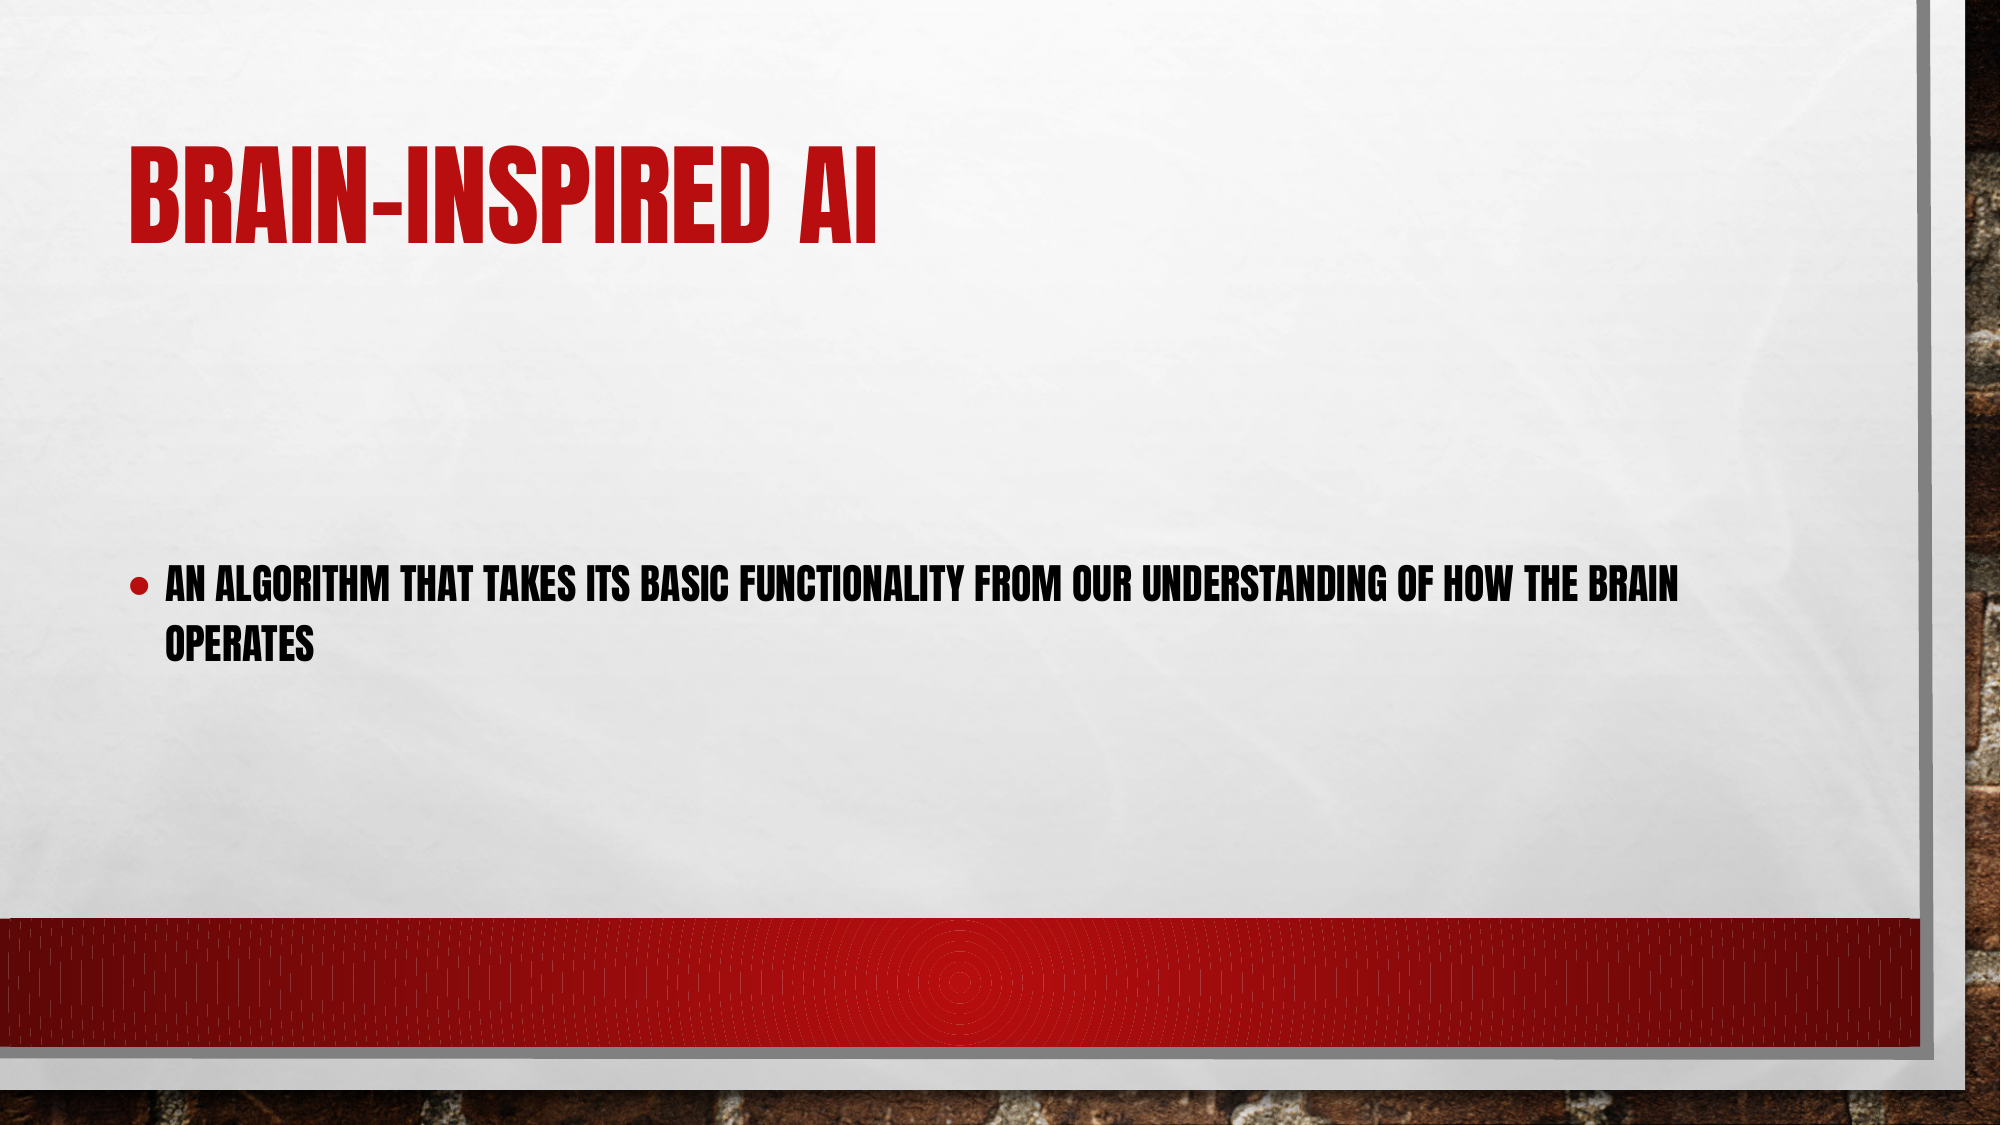

# Brain-Inspired AI
An algorithm that takes its basic functionality from our understanding of how the brain operates